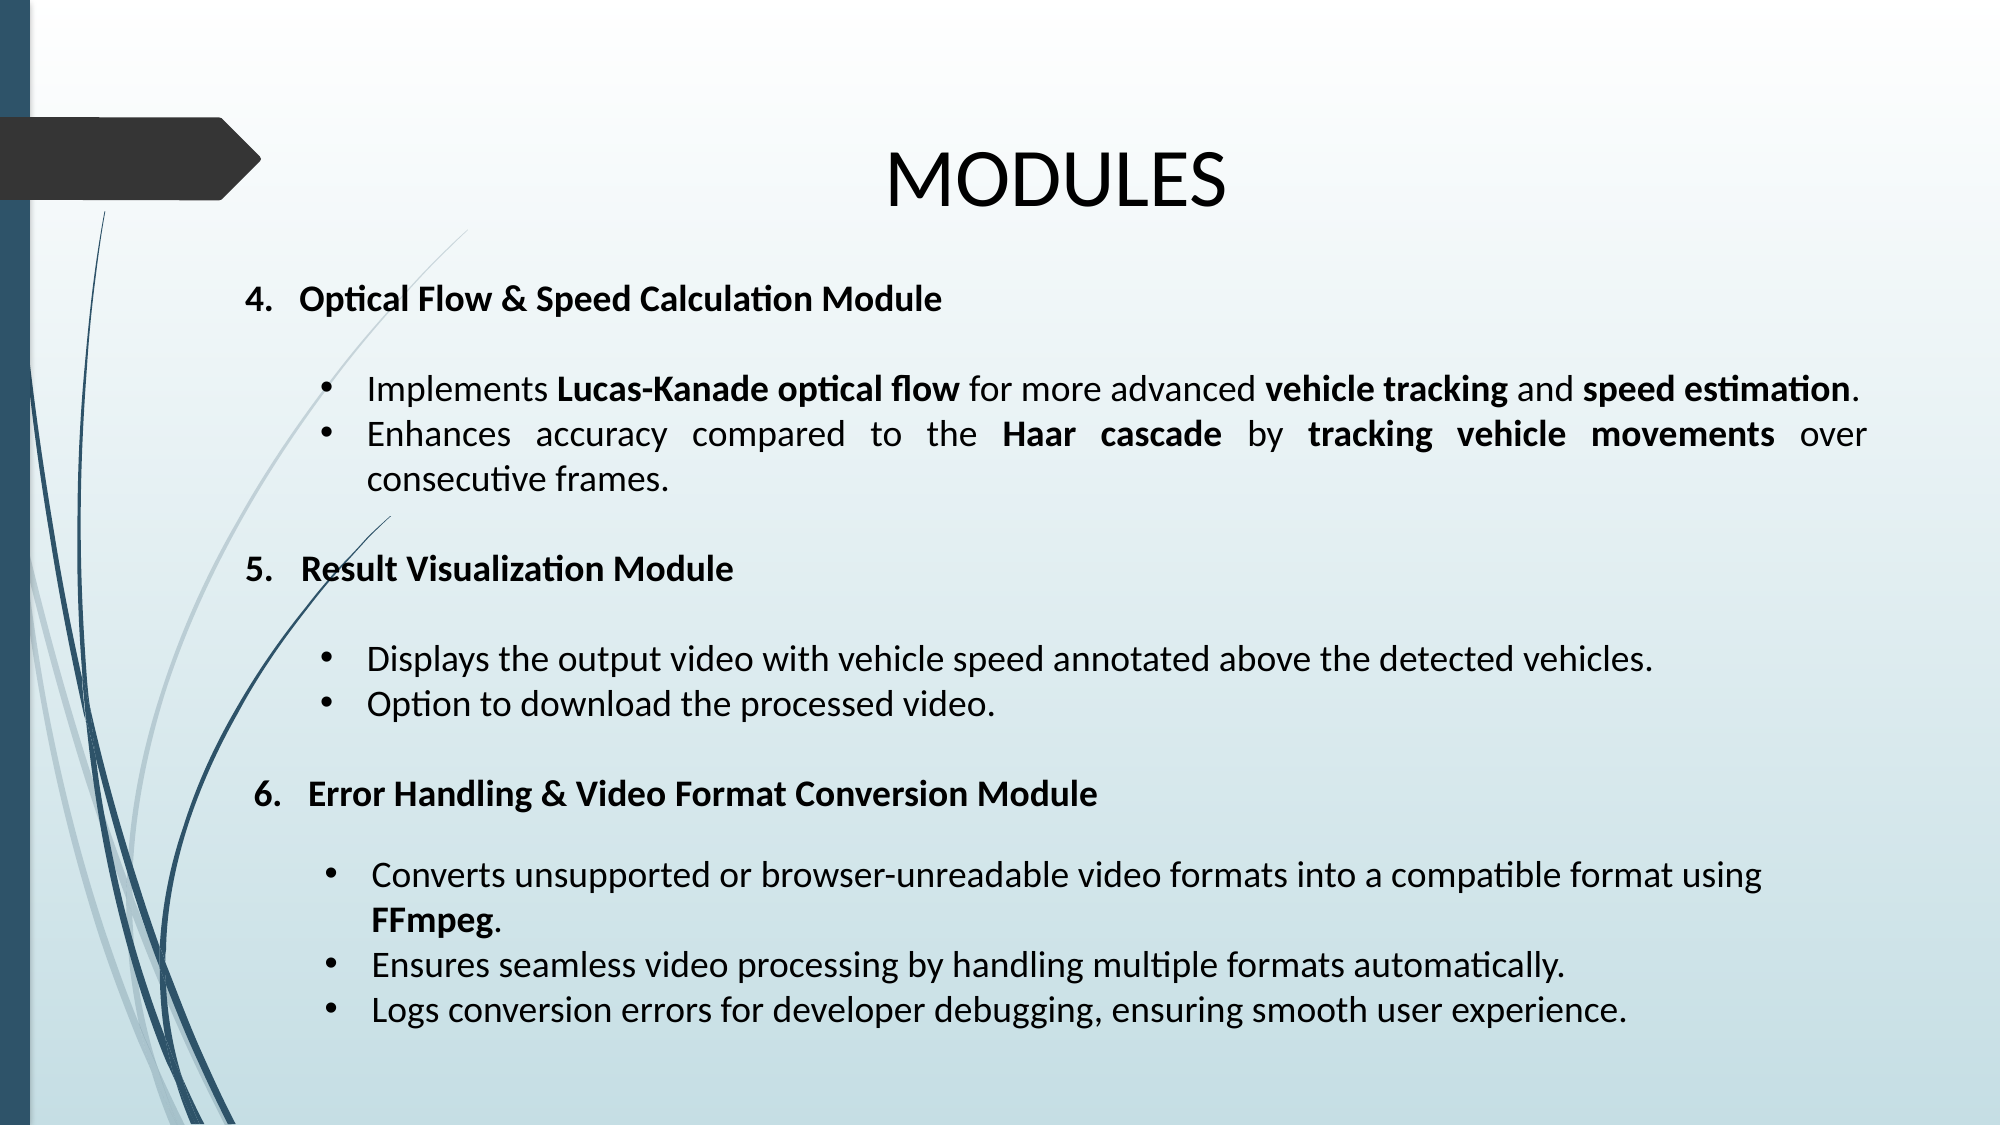

MODULES

4.   Optical Flow & Speed Calculation Module

Implements Lucas-Kanade optical flow for more advanced vehicle tracking and speed estimation.
Enhances accuracy compared to the Haar cascade by tracking vehicle movements over consecutive frames.

Result Visualization Module

Displays the output video with vehicle speed annotated above the detected vehicles.
Option to download the processed video.

 6.   Error Handling & Video Format Conversion Module

Converts unsupported or browser-unreadable video formats into a compatible format using  FFmpeg.
Ensures seamless video processing by handling multiple formats automatically.
Logs conversion errors for developer debugging, ensuring smooth user experience.